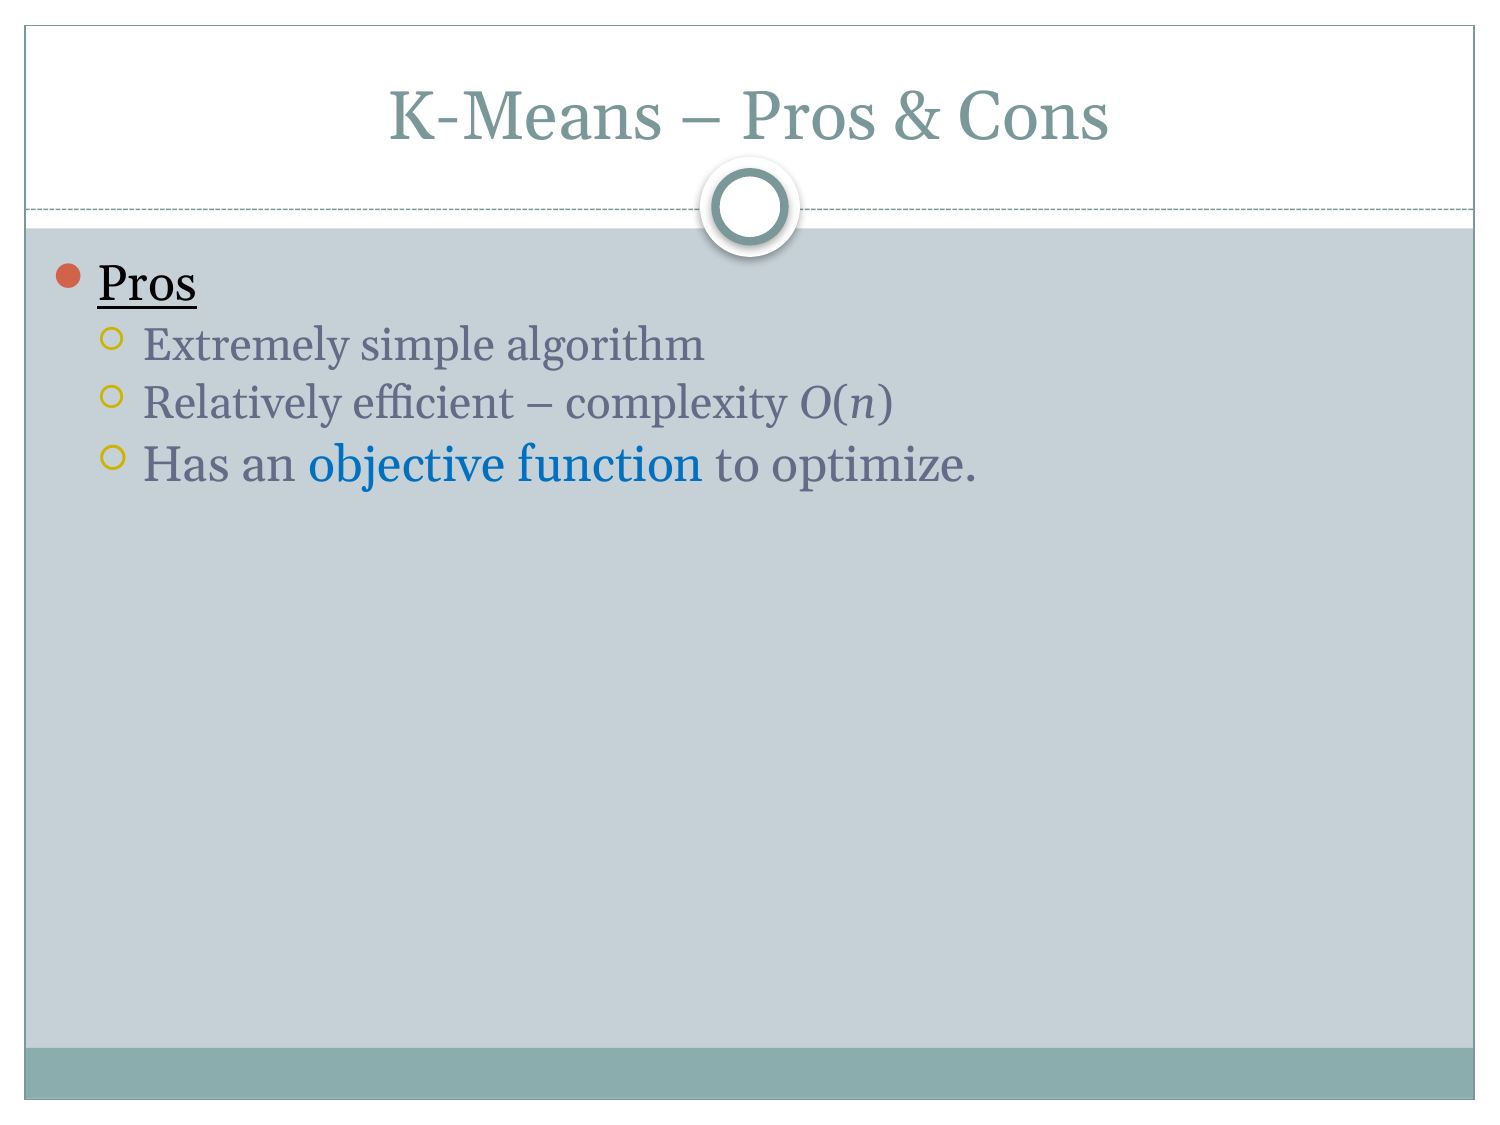

K-Means – Pros & Cons
Pros
Extremely simple algorithm
Relatively efficient – complexity O(n)
Has an objective function to optimize.